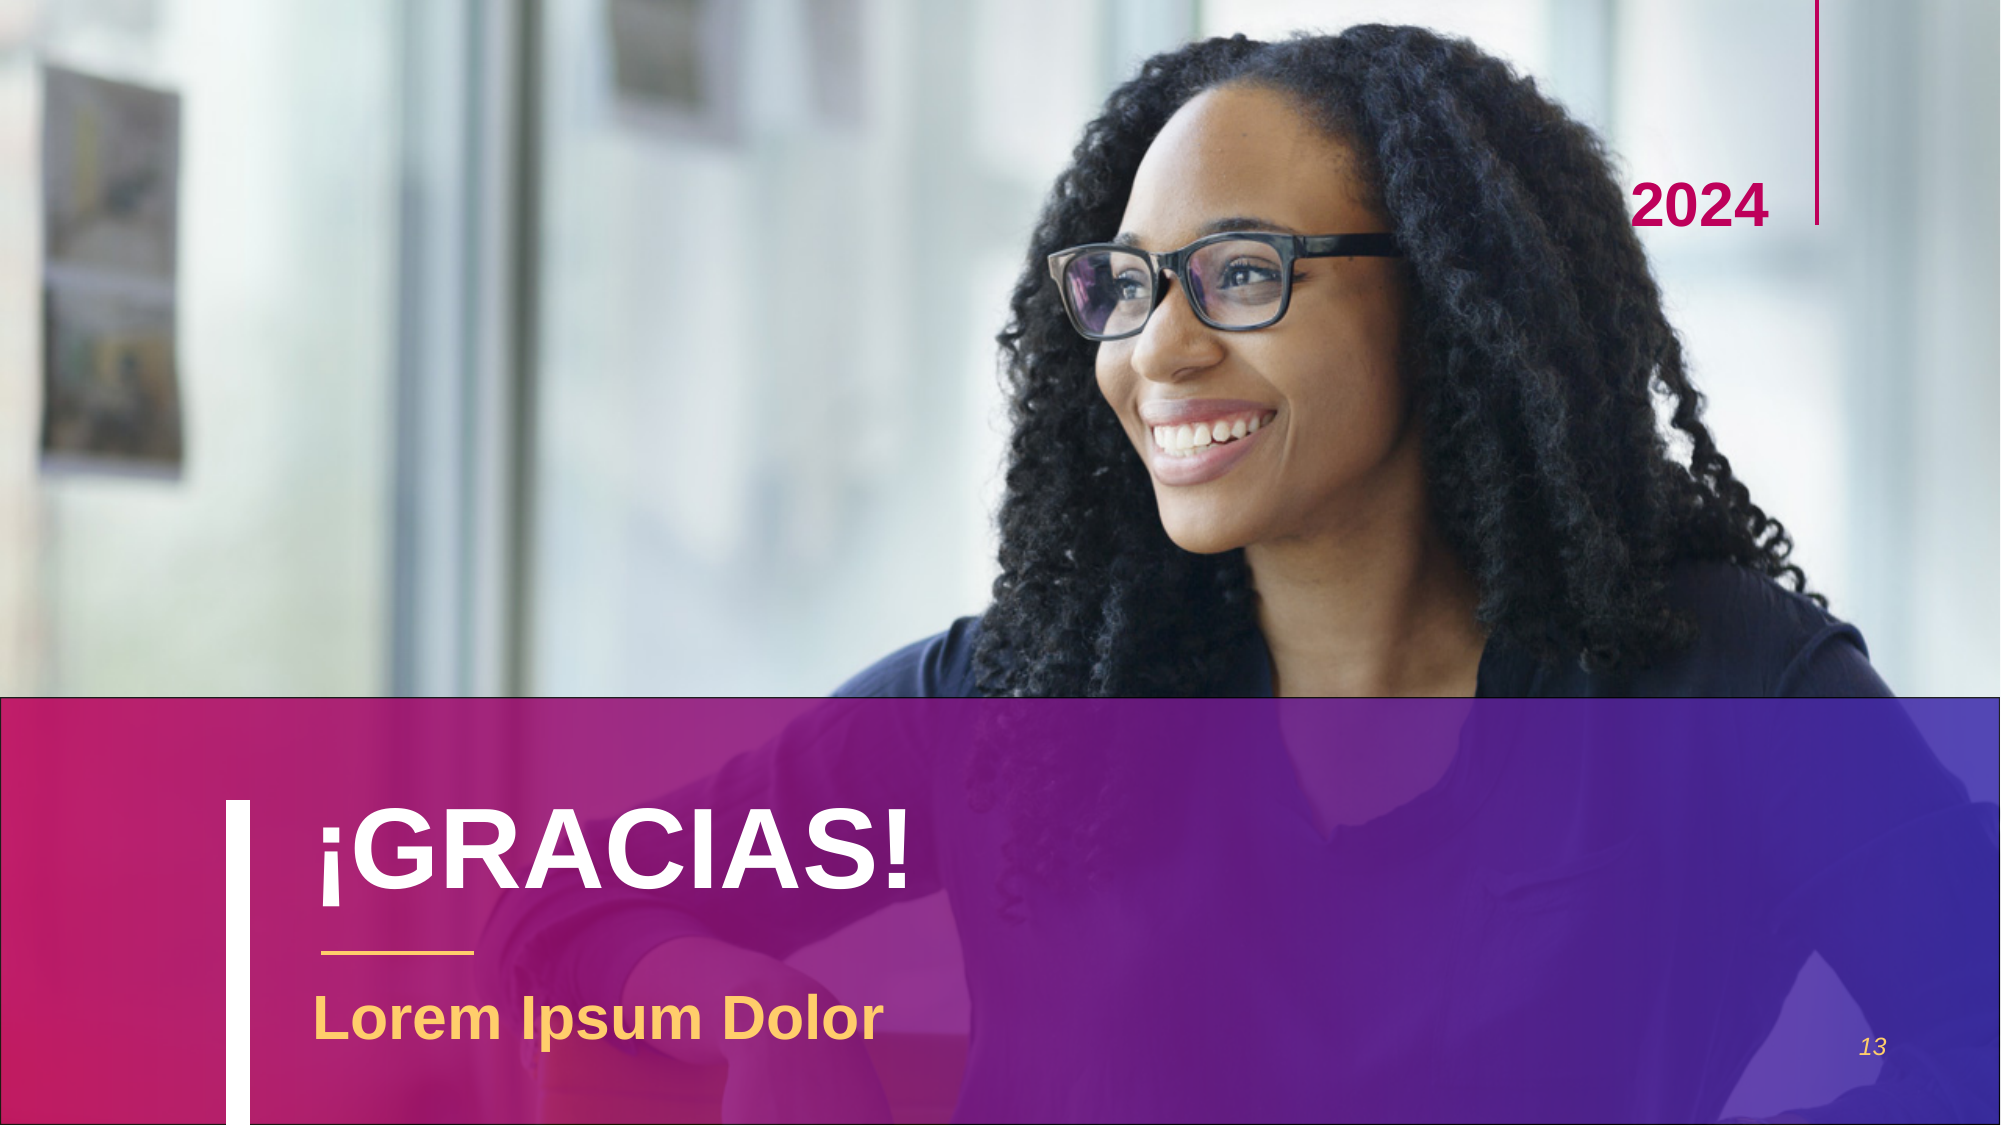

2024
# ¡GRACIAS!
Lorem Ipsum Dolor
13